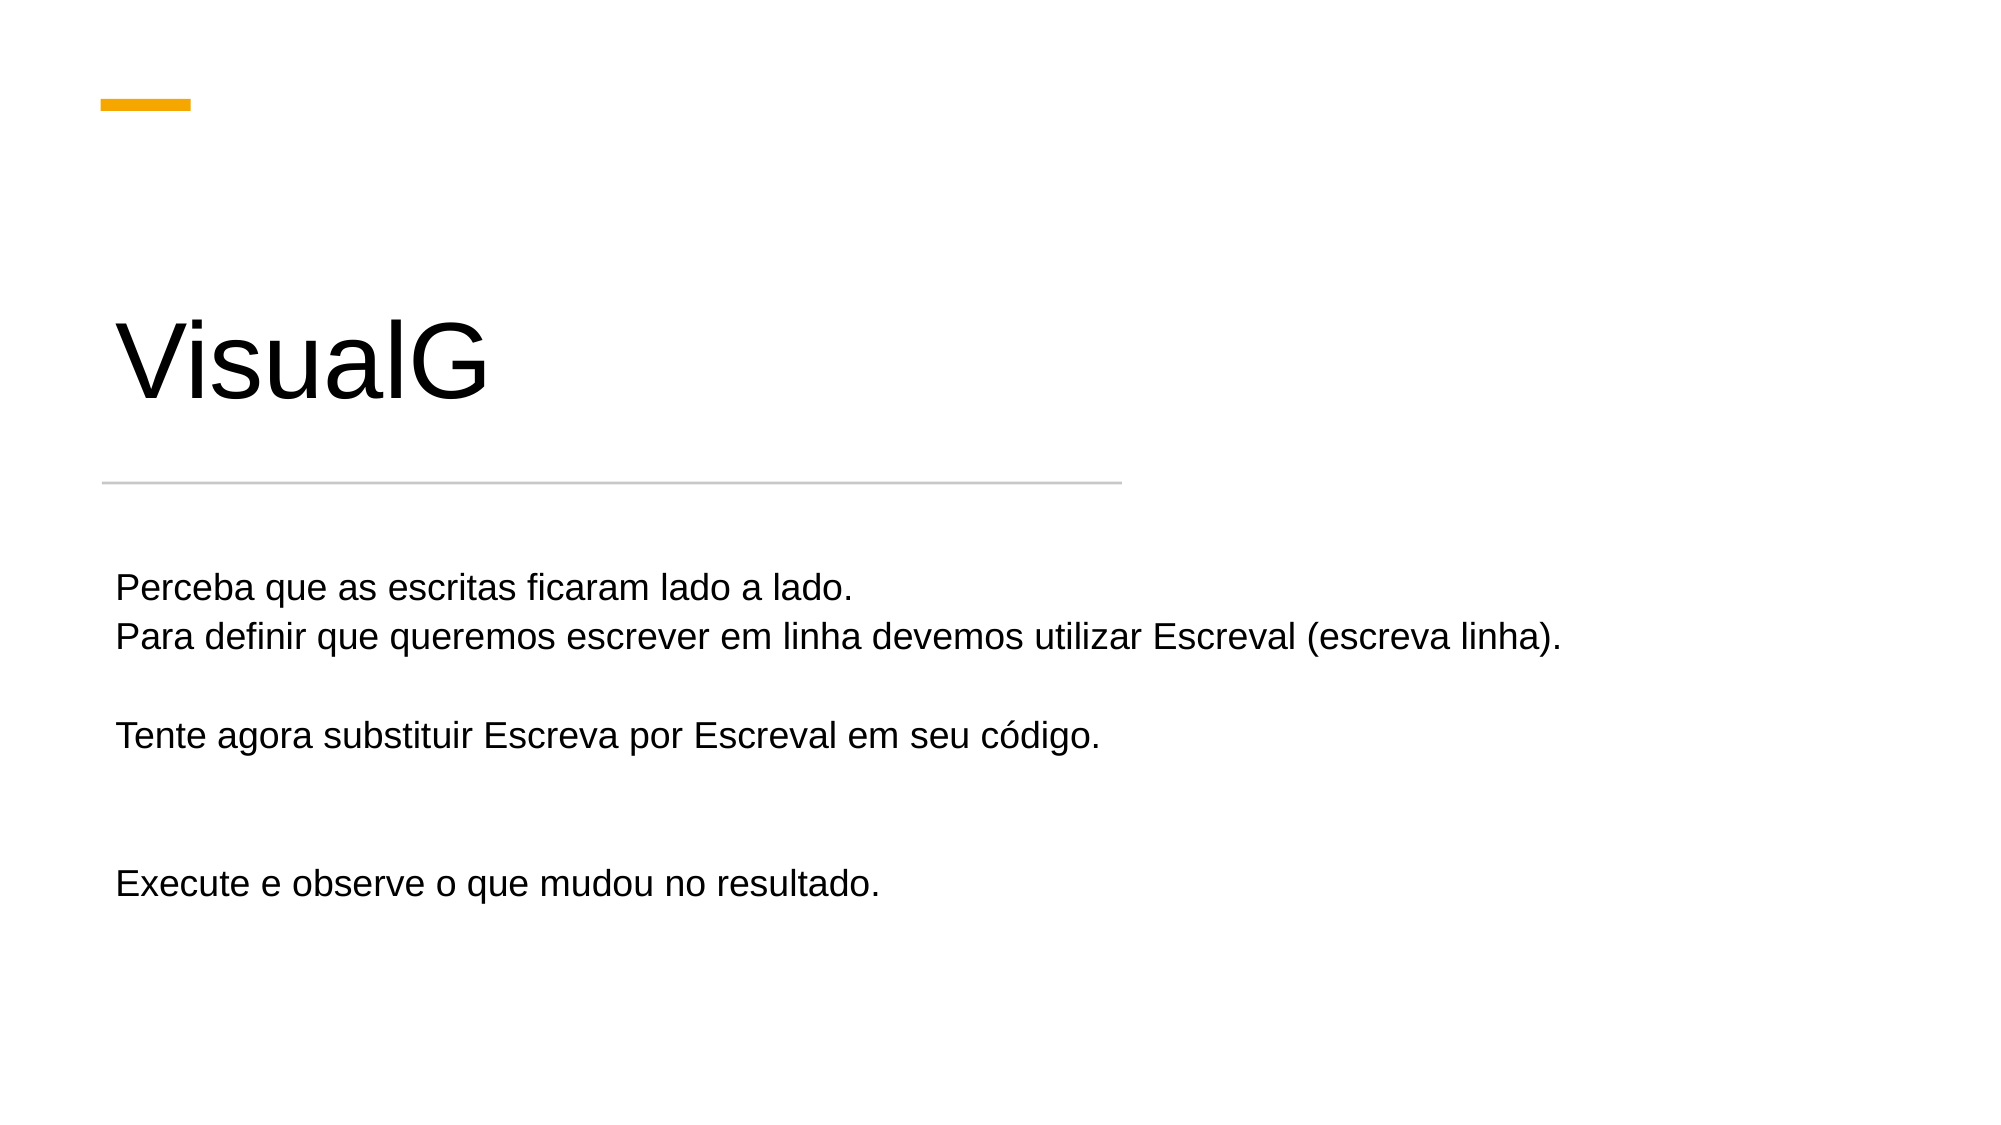

# VisualG
Perceba que as escritas ficaram lado a lado.
Para definir que queremos escrever em linha devemos utilizar Escreval (escreva linha).

Tente agora substituir Escreva por Escreval em seu código.

Execute e observe o que mudou no resultado.